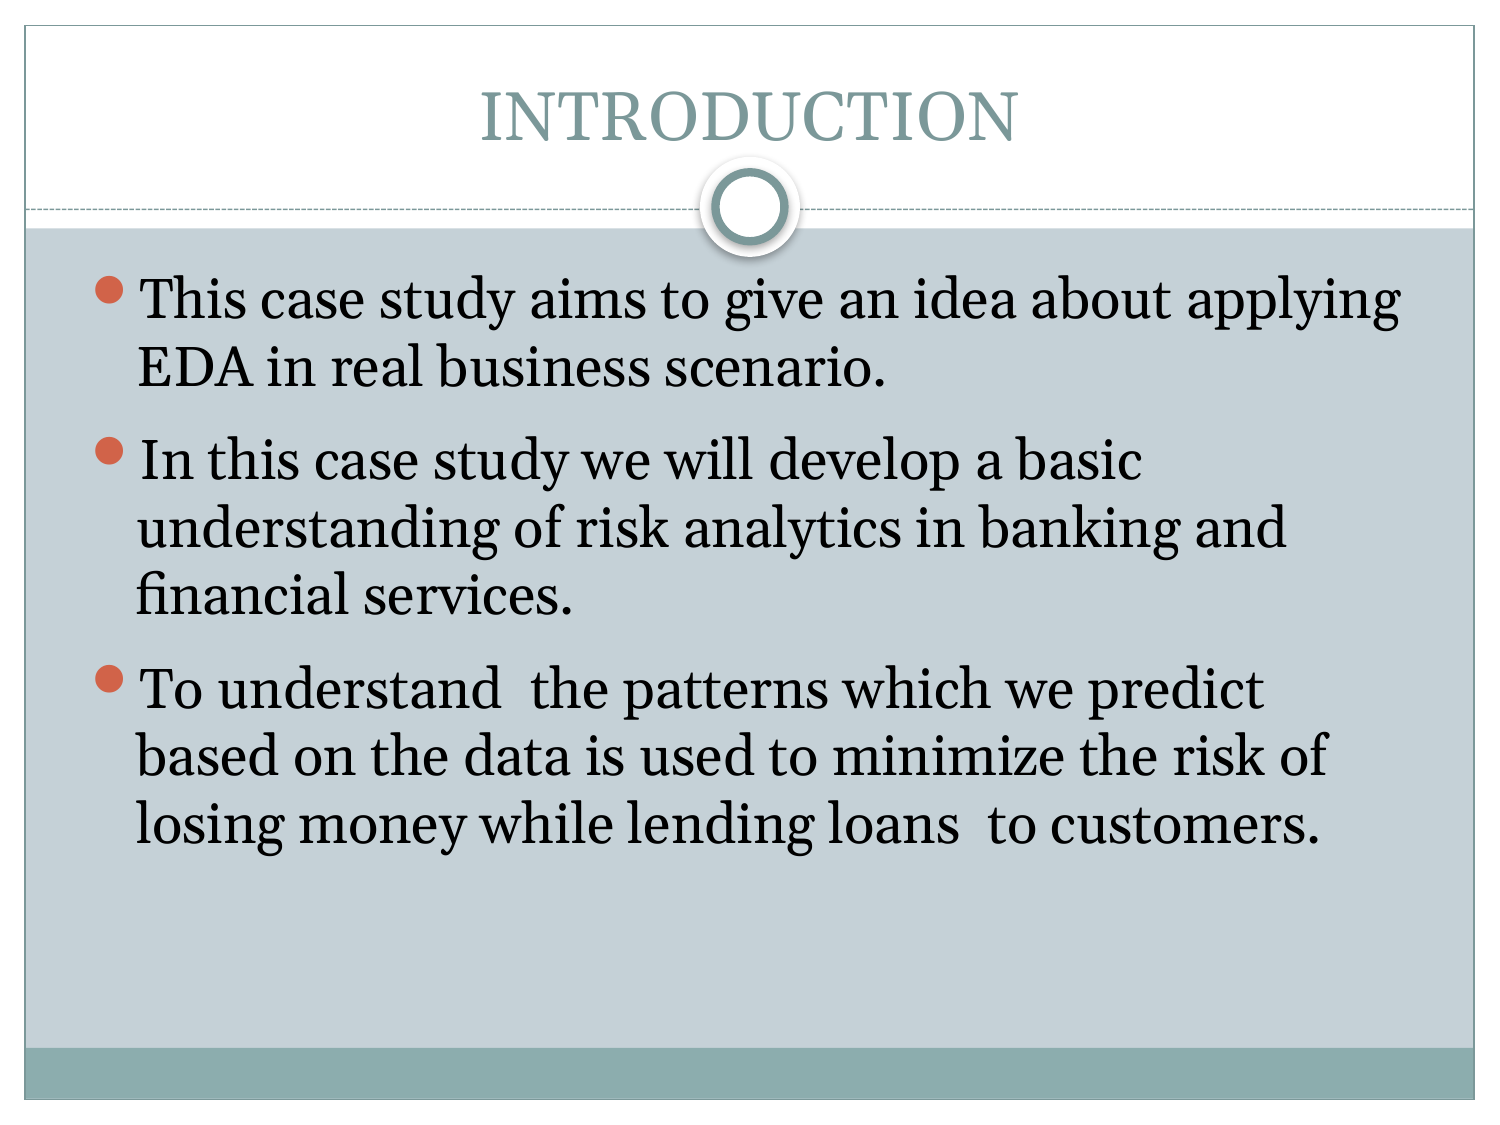

# INTRODUCTION
This case study aims to give an idea about applying EDA in real business scenario.

In this case study we will develop a basic understanding of risk analytics in banking and financial services.

To understand  the patterns which we predict based on the data is used to minimize the risk of losing money while lending loans  to customers.